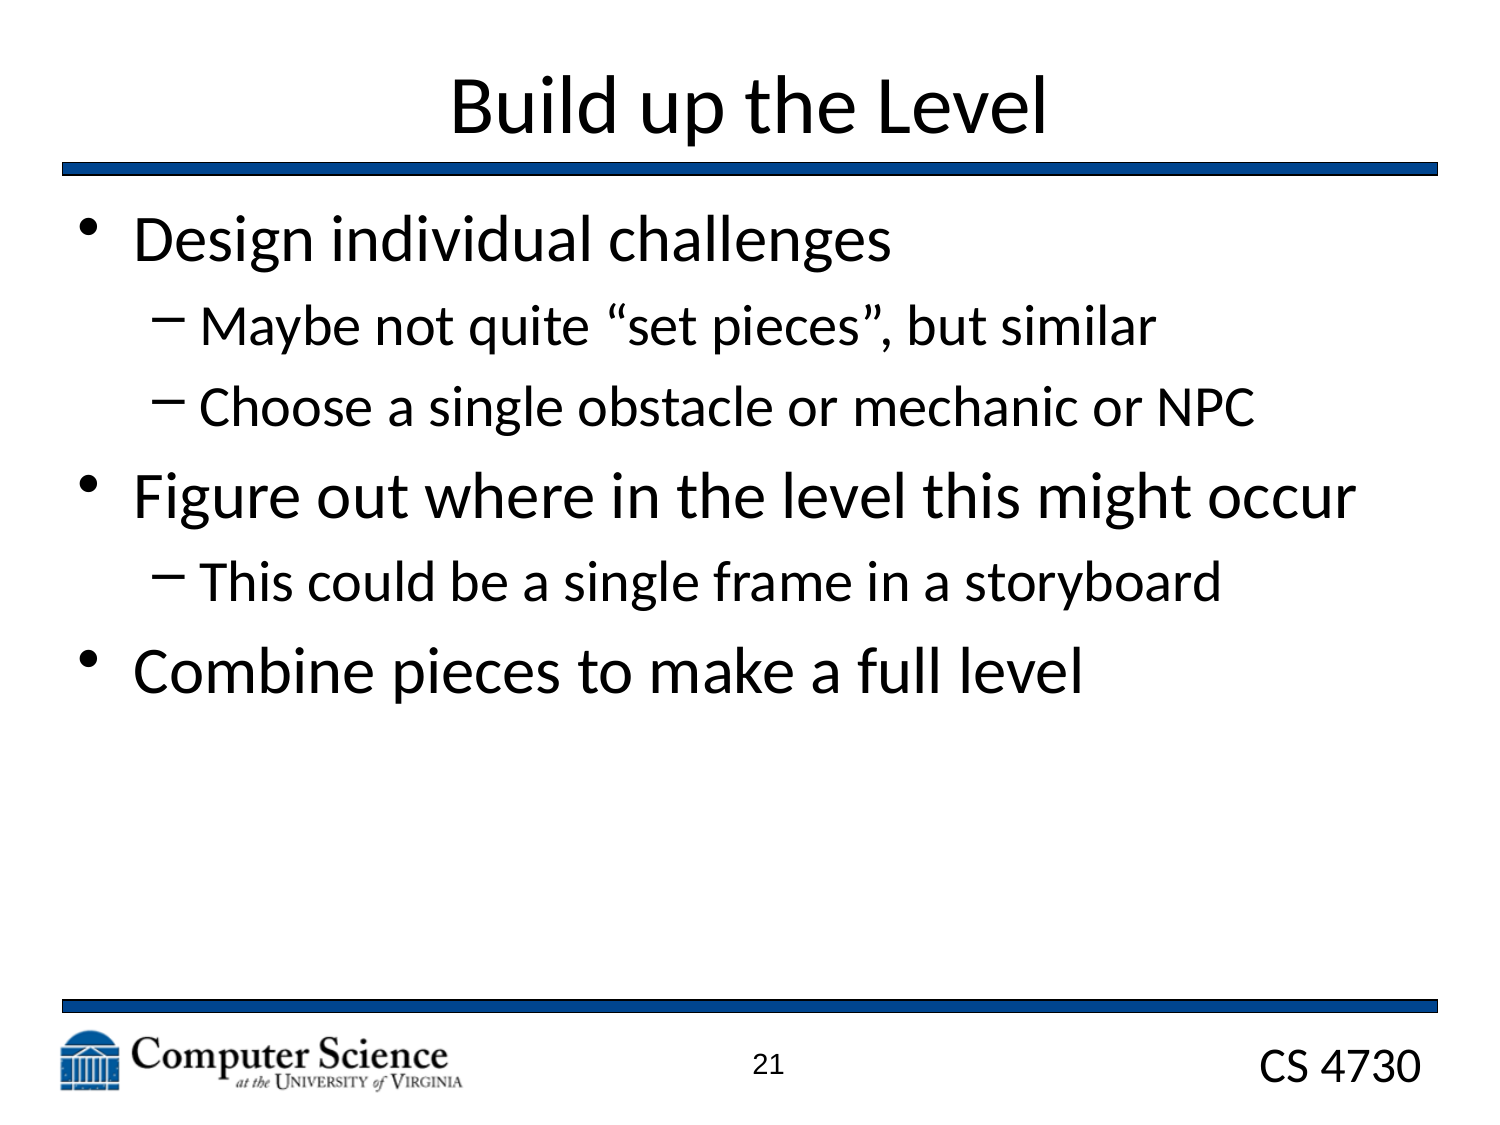

# Build up the Level
Design individual challenges
Maybe not quite “set pieces”, but similar
Choose a single obstacle or mechanic or NPC
Figure out where in the level this might occur
This could be a single frame in a storyboard
Combine pieces to make a full level
21